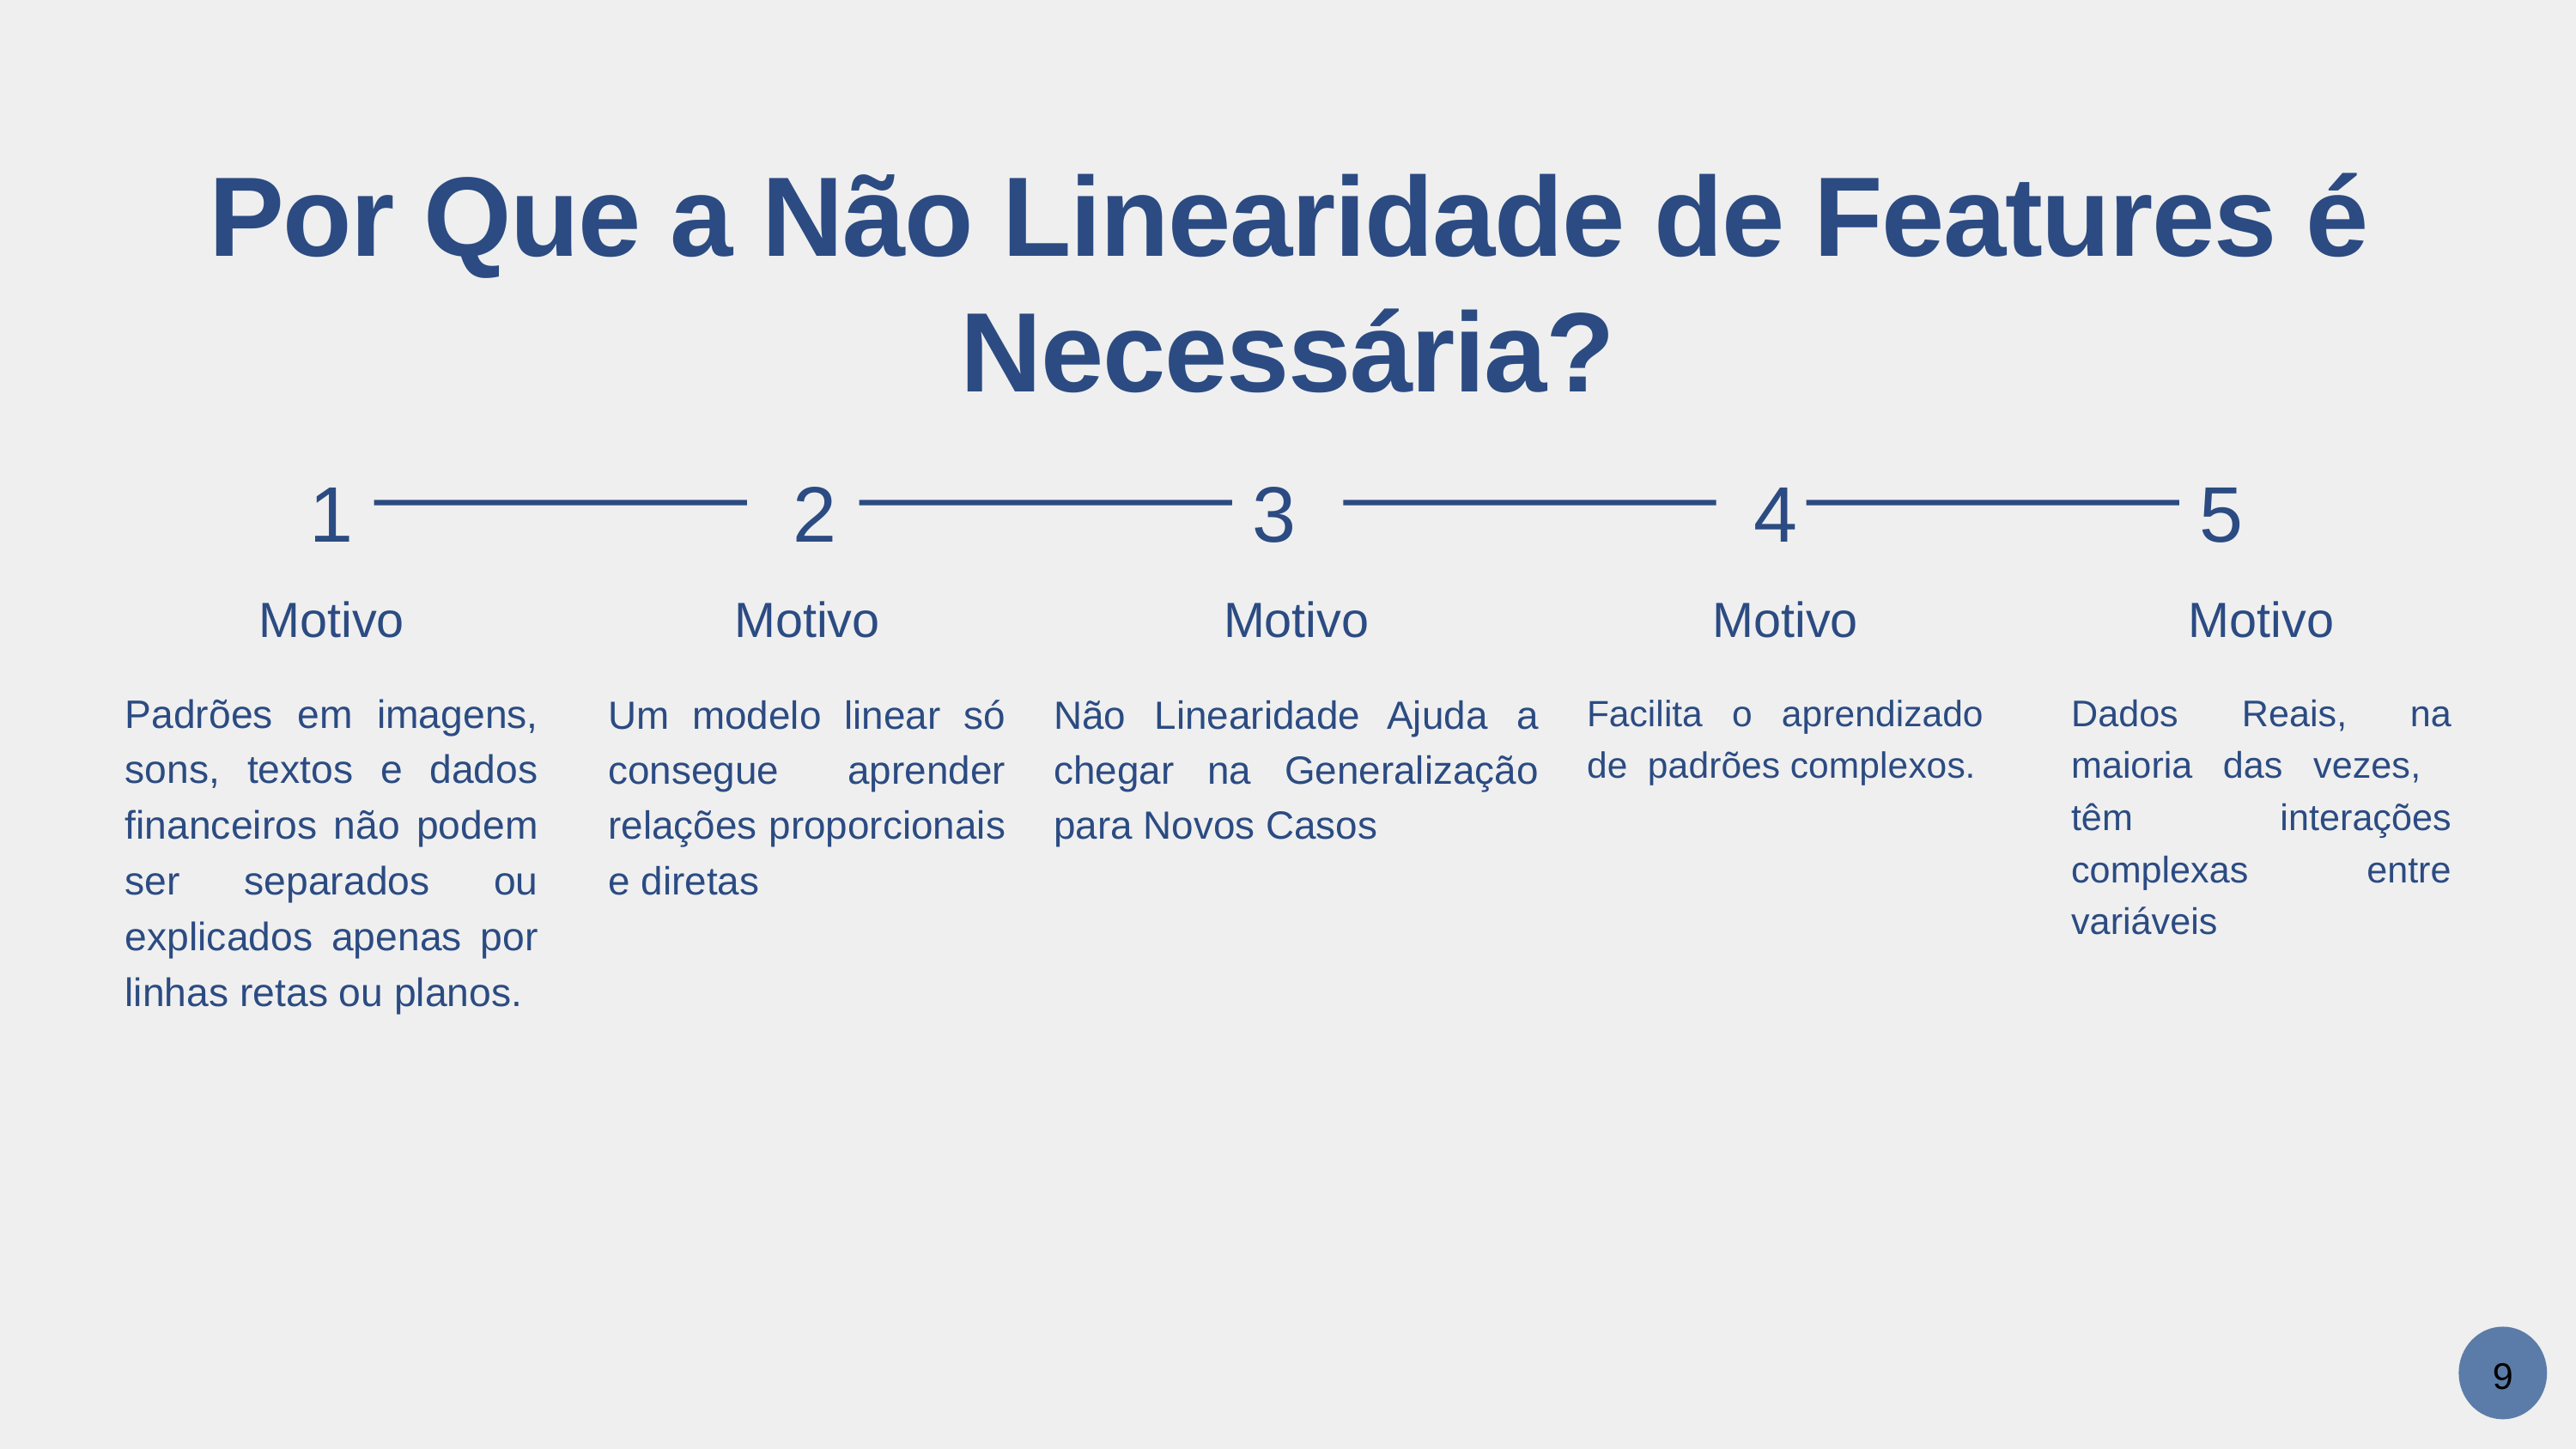

Por Que a Não Linearidade de Features é Necessária?
1
2
3
4
5

Motivo
Padrões em imagens, sons, textos e dados financeiros não podem ser separados ou explicados apenas por linhas retas ou planos.

Motivo
Um modelo linear só consegue aprender relações proporcionais e diretas

Motivo
Não Linearidade Ajuda a chegar na Generalização para Novos Casos

Motivo
Facilita o aprendizado de  padrões complexos.

Motivo
Dados Reais, na maioria das vezes,  têm interações complexas entre variáveis

9